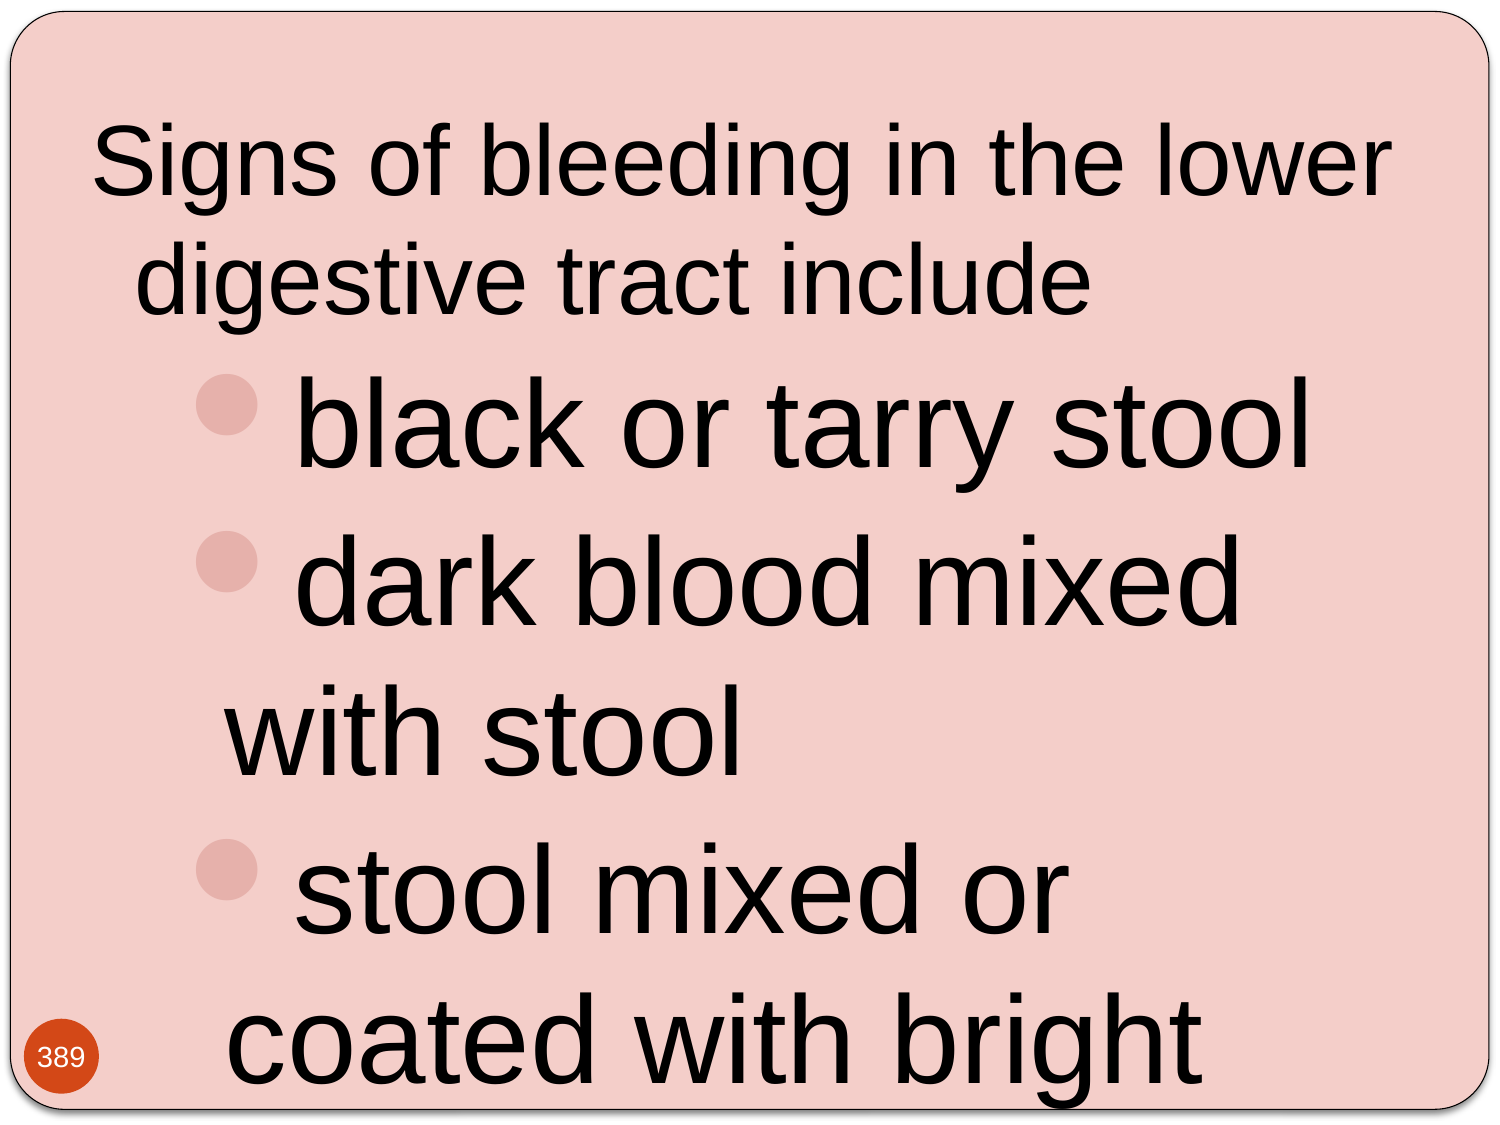

Signs of bleeding in the lower digestive tract include
black or tarry stool
dark blood mixed with stool
stool mixed or coated with bright red blood

389